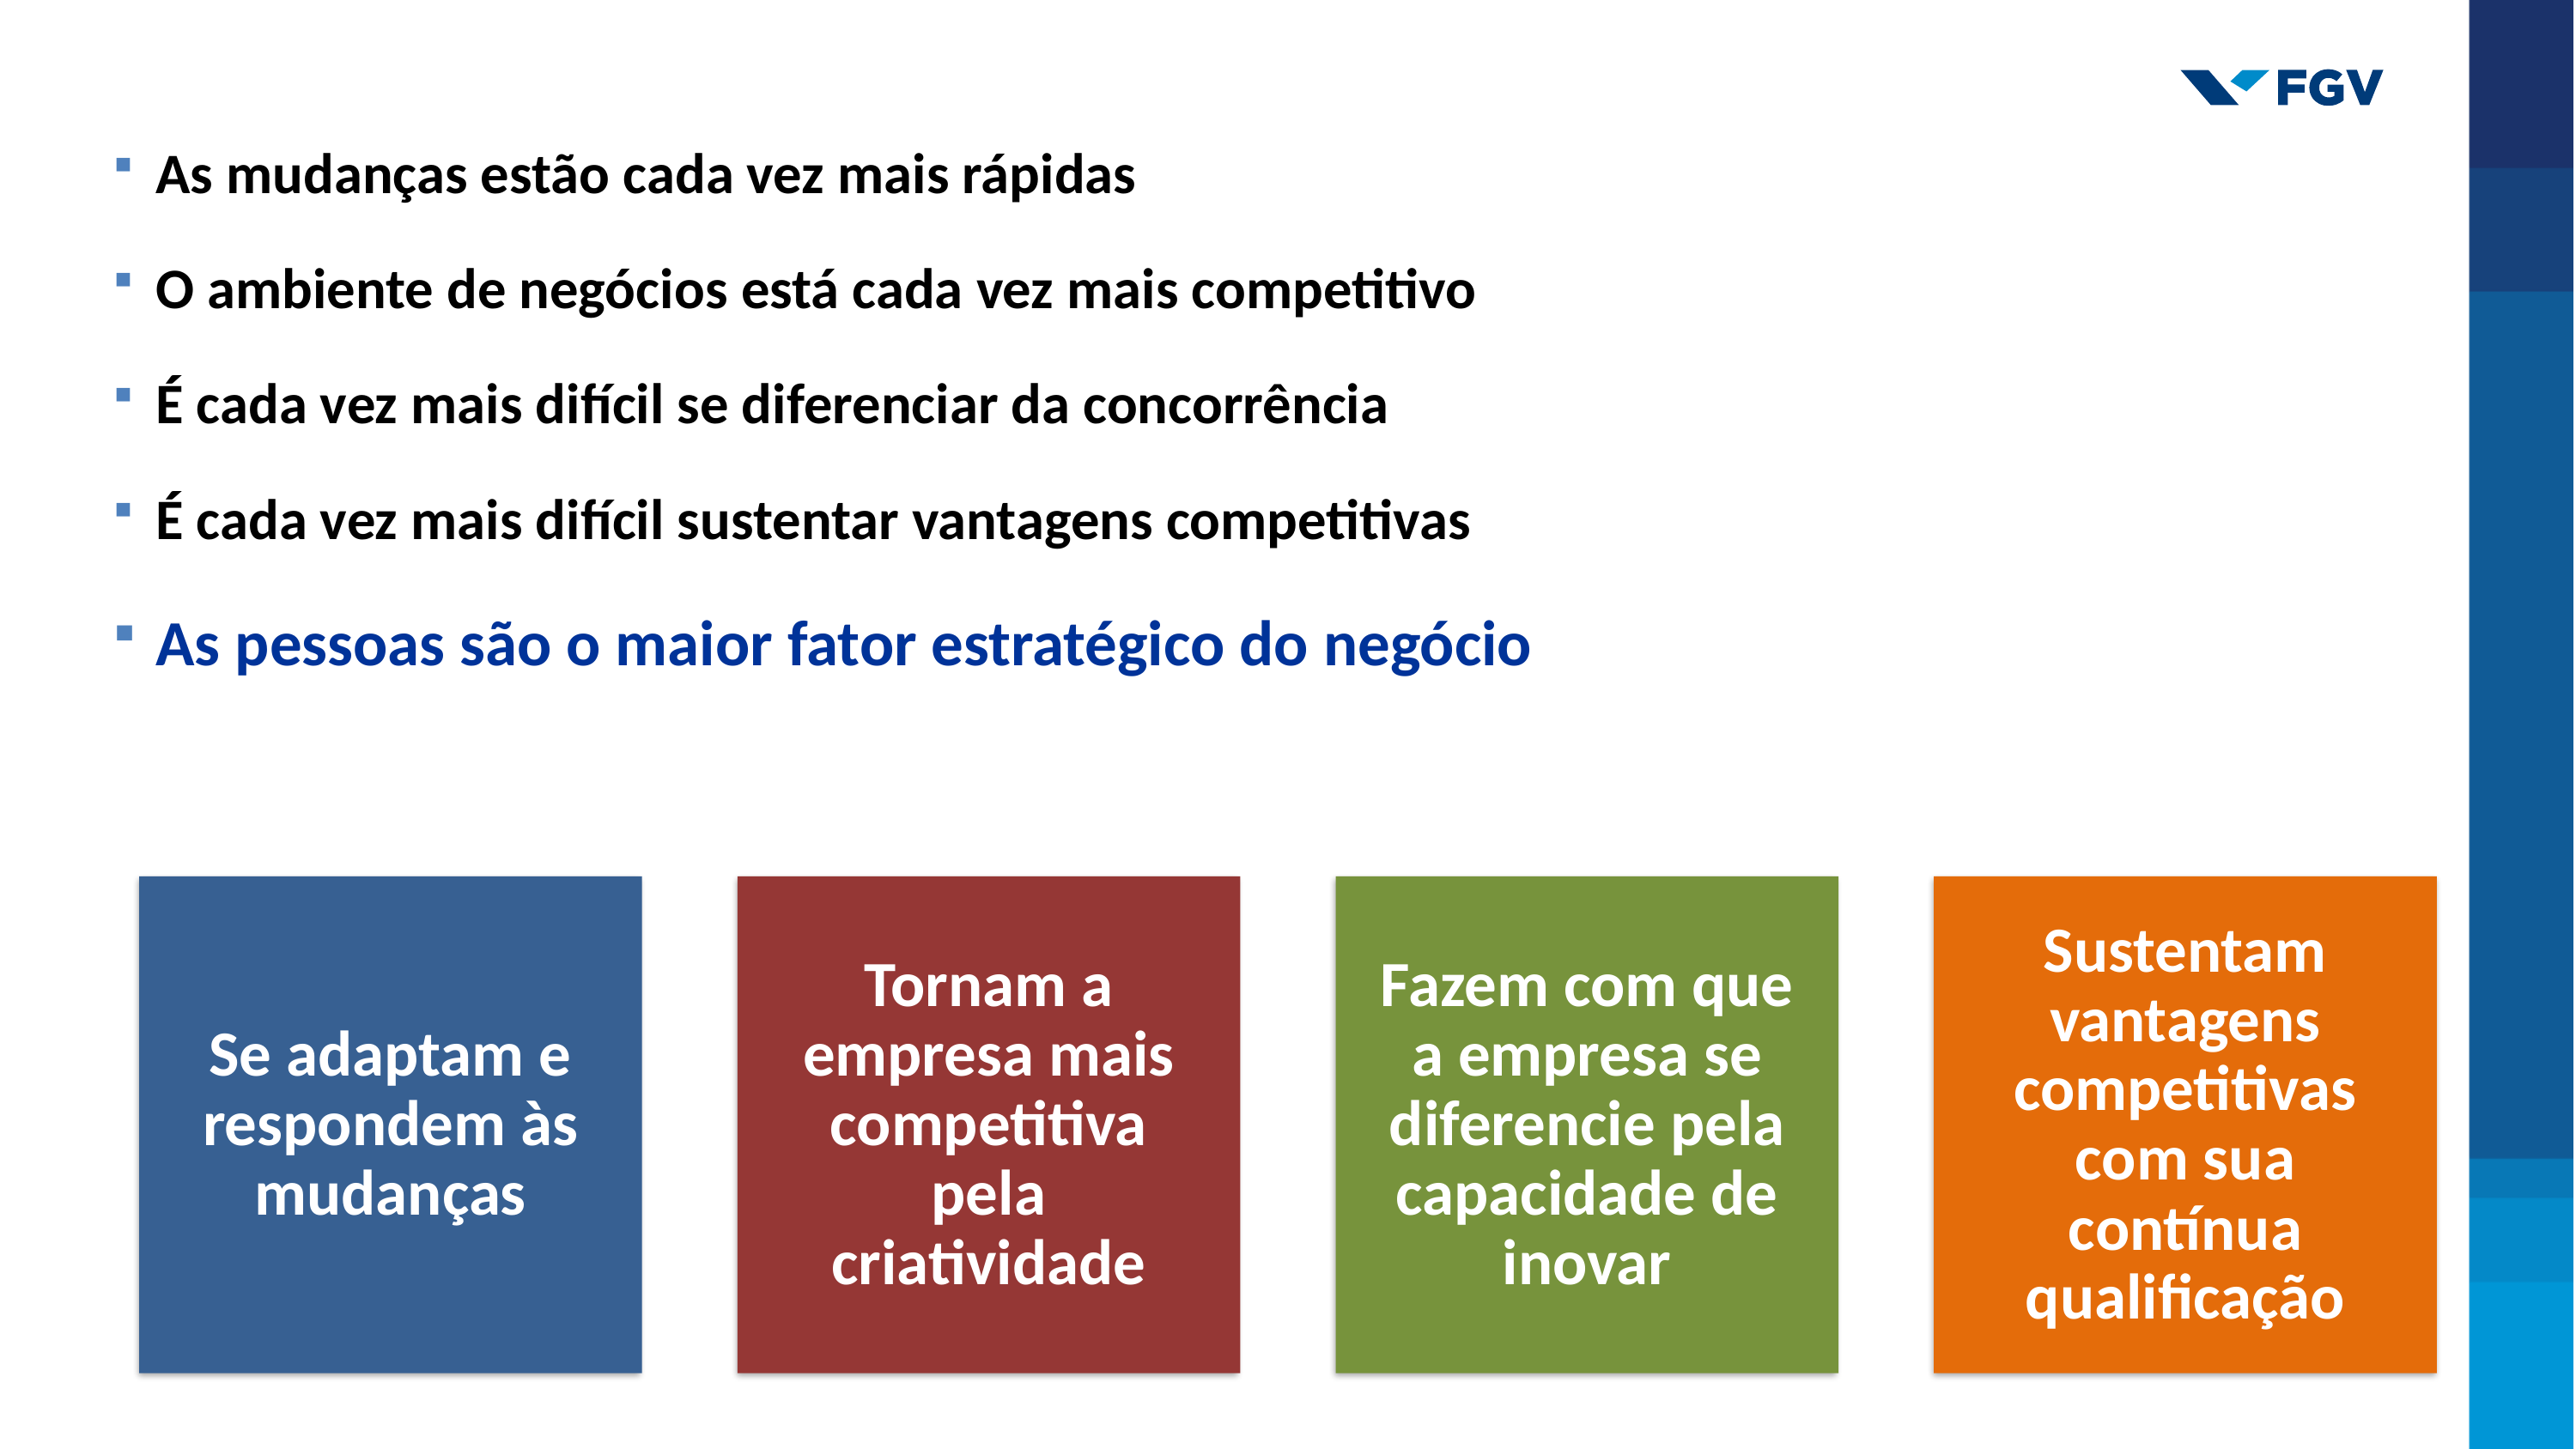

As mudanças estão cada vez mais rápidas
O ambiente de negócios está cada vez mais competitivo
É cada vez mais difícil se diferenciar da concorrência
É cada vez mais difícil sustentar vantagens competitivas
As pessoas são o maior fator estratégico do negócio
Se adaptam e respondem às mudanças
Tornam a empresa mais competitiva pela criatividade
Fazem com que a empresa se diferencie pela capacidade de inovar
Sustentam vantagens competitivas com sua contínua qualificação
4